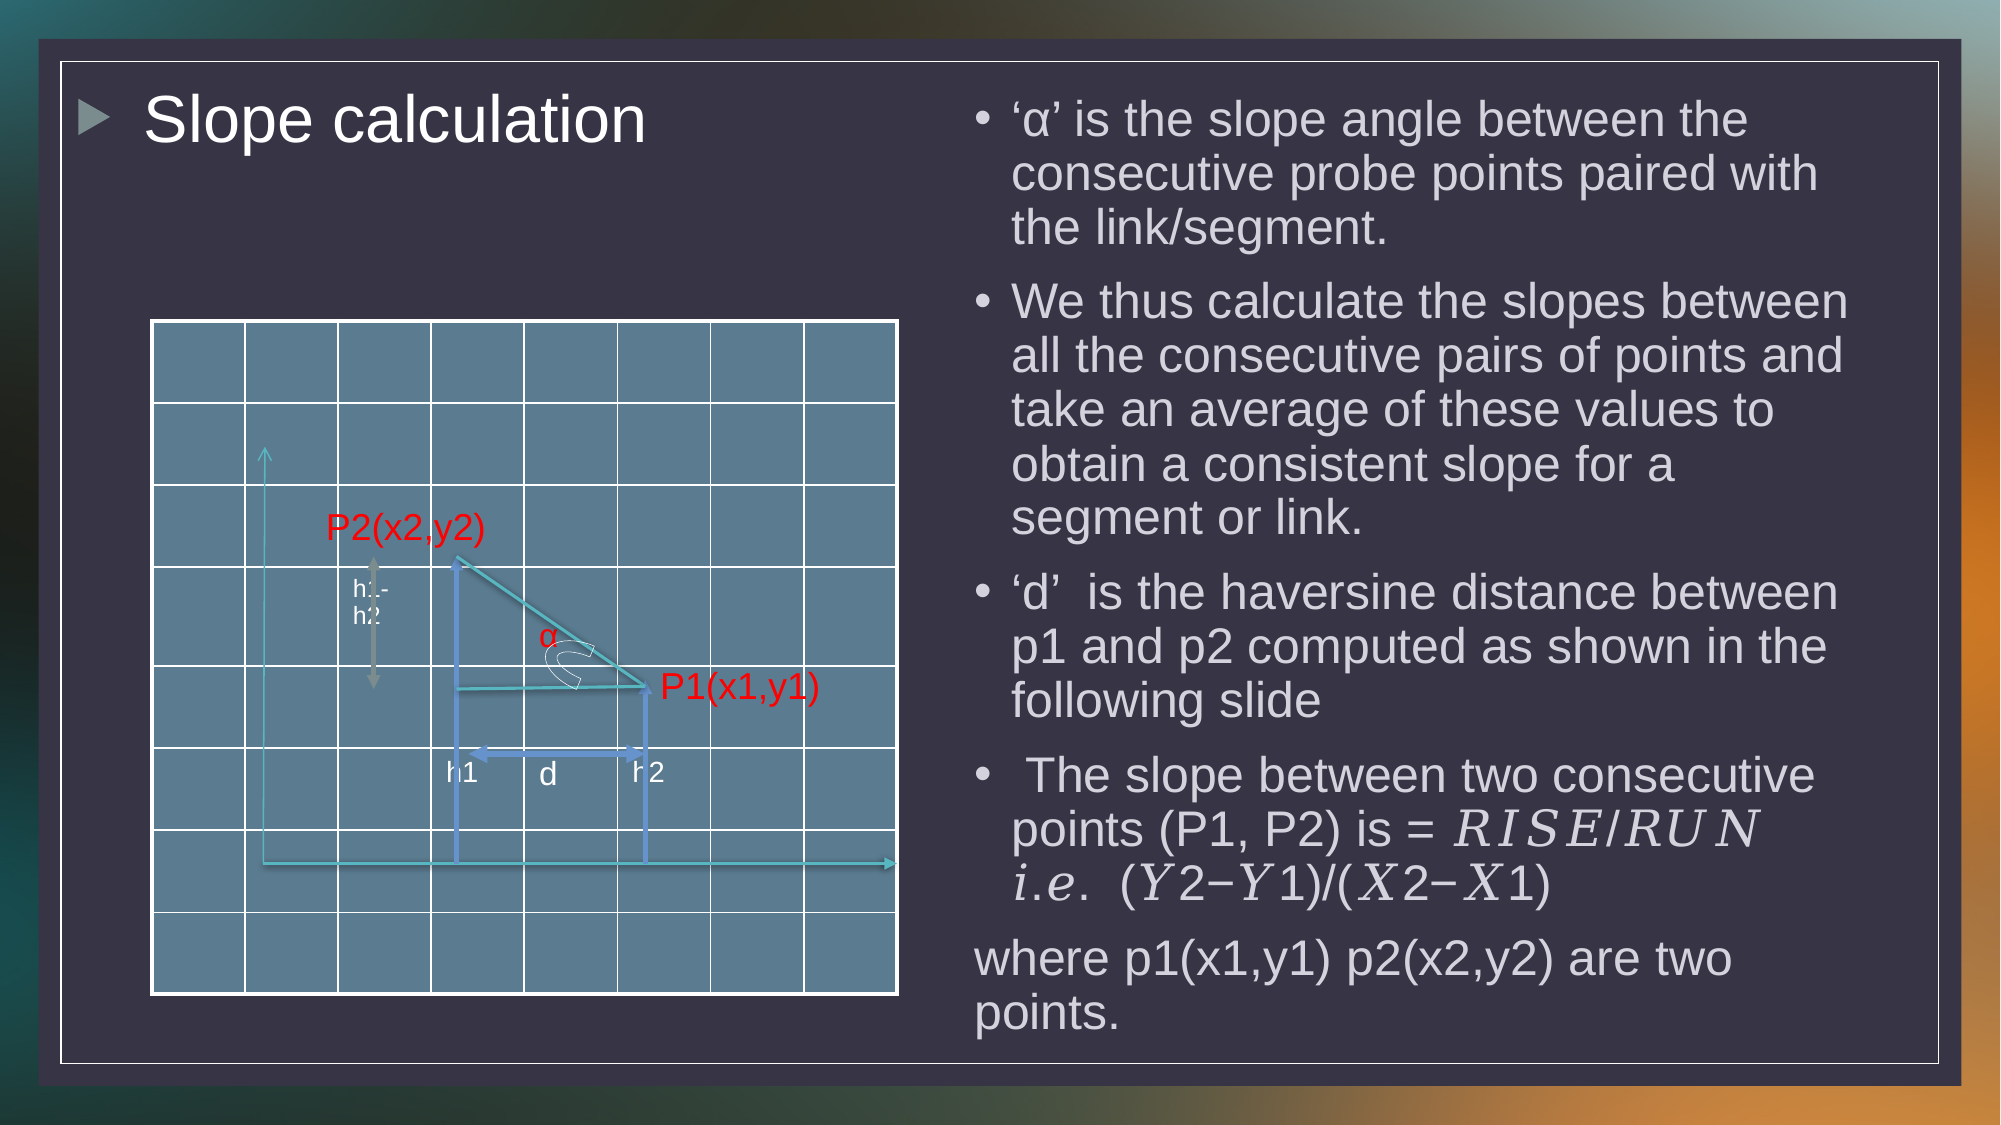

Slope calculation

‘α’ is the slope angle between the consecutive probe points paired with the link/segment.
We thus calculate the slopes between all the consecutive pairs of points and take an average of these values to obtain a consistent slope for a segment or link.
‘d’  is the haversine distance between p1 and p2 computed as shown in the following slide
 The slope between two consecutive points (P1, P2) is = 𝑅𝐼𝑆𝐸/𝑅𝑈𝑁  𝑖.𝑒.  (𝑌2−𝑌1)/(𝑋2−𝑋1)
where p1(x1,y1) p2(x2,y2) are two points.

|  |  |  |  |  |  |  |  |
| --- | --- | --- | --- | --- | --- | --- | --- |
|  |  |  |  |  |  |  |  |
|  |  |  |  |  |  |  |  |
|  |  | h1-h2 |  | α |  |  |  |
|  |  |  |  |  |  |  |  |
|  |  |  | h1 | d | h2 |  |  |
|  |  |  |  |  |  |  |  |
|  |  |  |  |  |  |  |  |
P2(x2,y2)

P1(x1,y1)